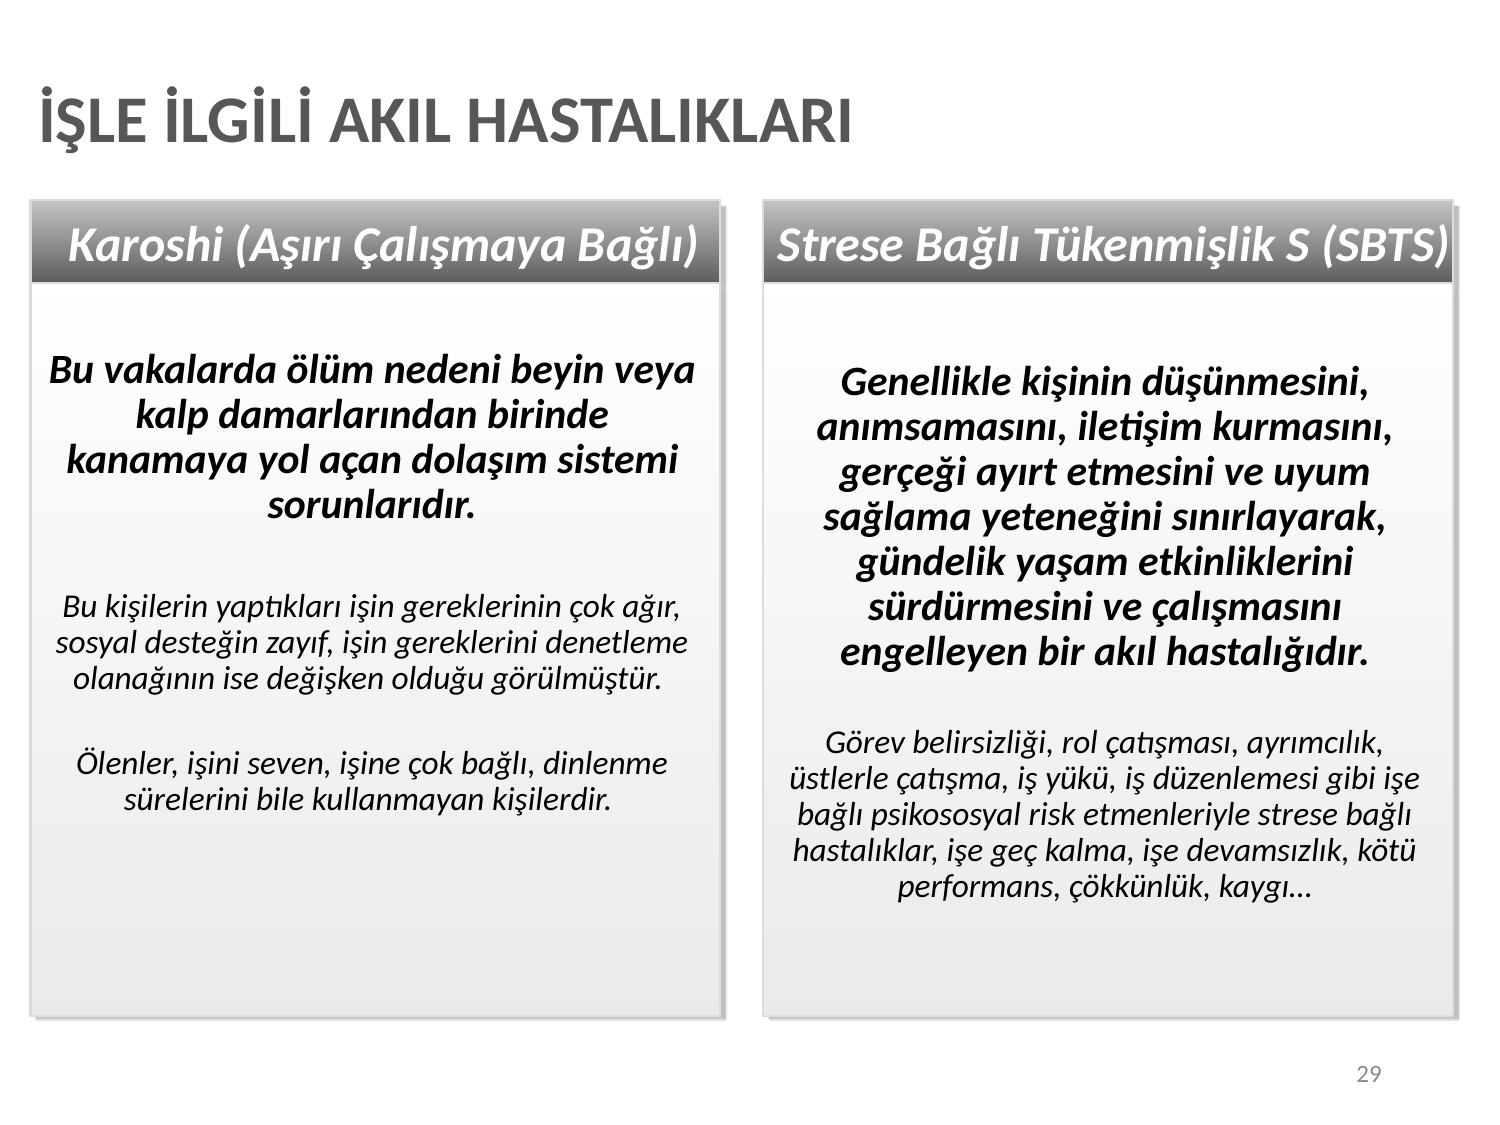

İŞLE İLGİLİ AKIL HASTALIKLARI

Karoshi (Aşırı Çalışmaya Bağlı)
Strese Bağlı Tükenmişlik S (SBTS)

Bu vakalarda ölüm nedeni beyin veya kalp damarlarından birinde kanamaya yol açan dolaşım sistemi sorunlarıdır.

Bu kişilerin yaptıkları işin gereklerinin çok ağır, sosyal desteğin zayıf, işin gereklerini denetleme olanağının ise değişken olduğu görülmüştür.

Ölenler, işini seven, işine çok bağlı, dinlenme sürelerini bile kullanmayan kişilerdir.

Genellikle kişinin düşünmesini, anımsamasını, iletişim kurmasını, gerçeği ayırt etmesini ve uyum sağlama yeteneğini sınırlayarak, gündelik yaşam etkinliklerini sürdürmesini ve çalışmasını engelleyen bir akıl hastalığıdır.

Görev belirsizliği, rol çatışması, ayrımcılık, üstlerle çatışma, iş yükü, iş düzenlemesi gibi işe bağlı psikososyal risk etmenleriyle strese bağlı hastalıklar, işe geç kalma, işe devamsızlık, kötü performans, çökkünlük, kaygı…

29